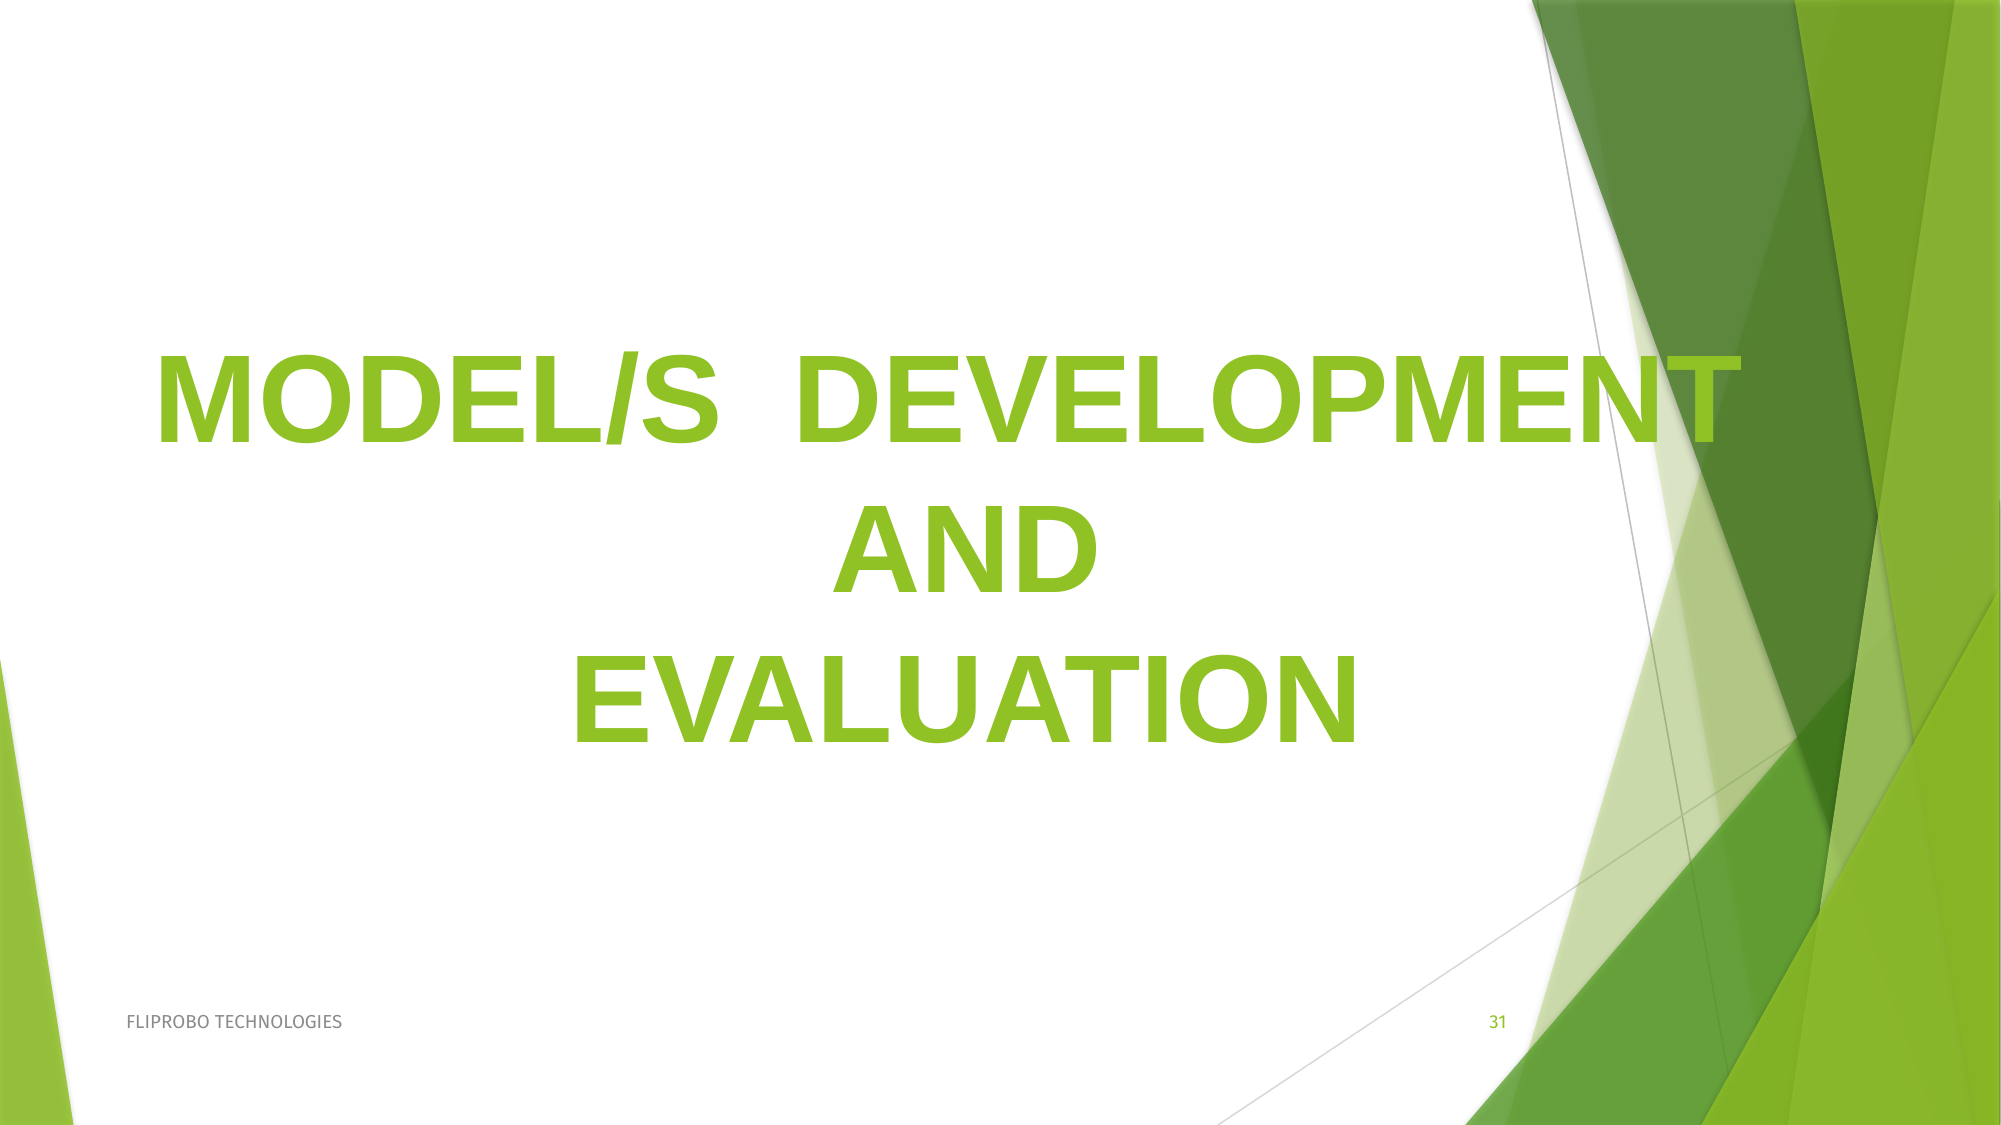

MODEL/S  DEVELOPMENT
 AND
 EVALUATION
FLIPROBO TECHNOLOGIES
31